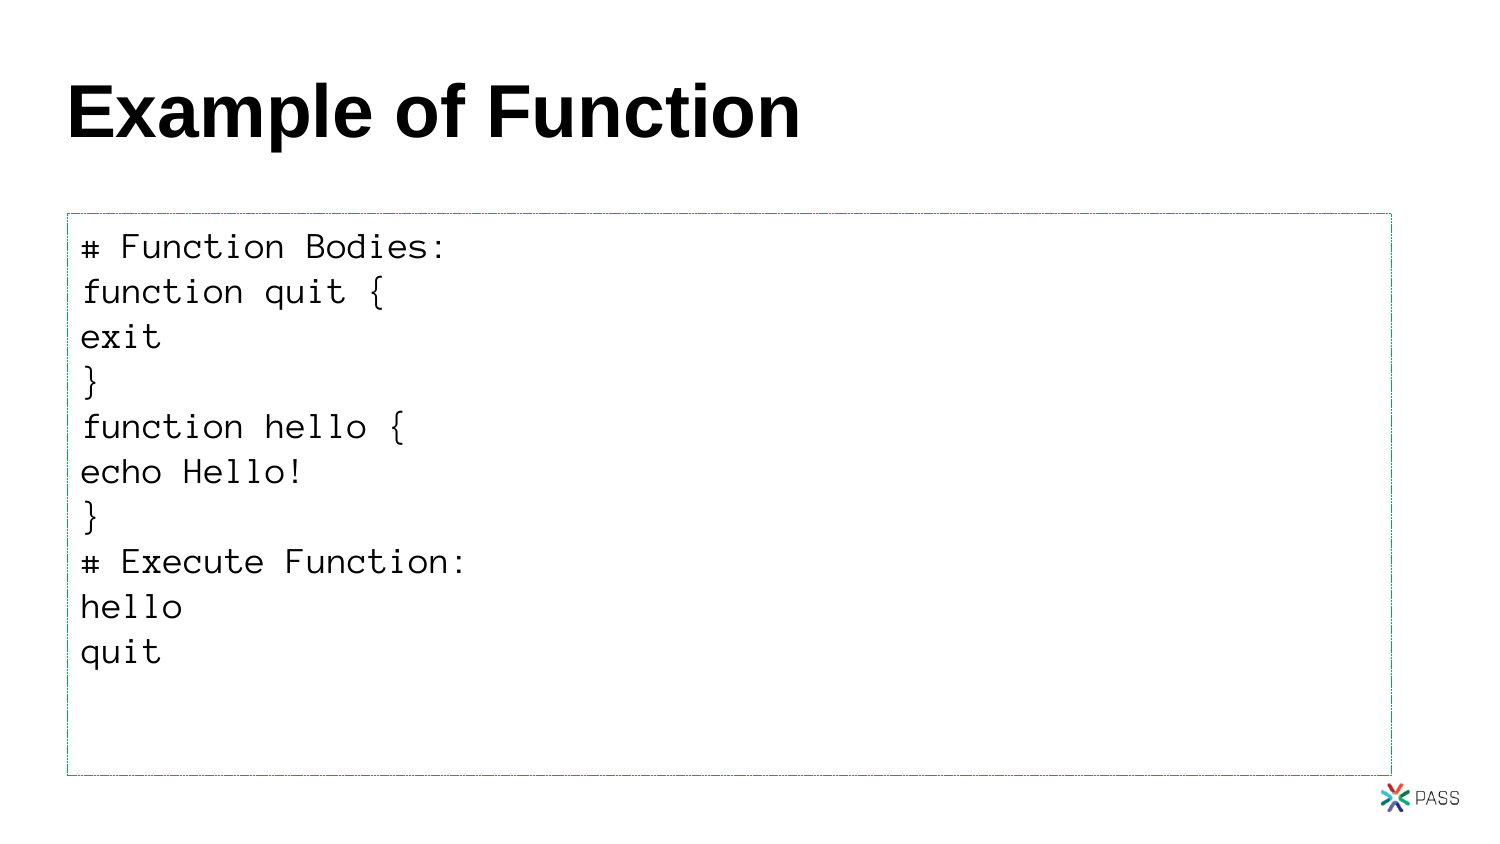

40
# Example of Function
# Function Bodies:
function quit {
exit
}
function hello {
echo Hello!
}
# Execute Function:
hello
quit